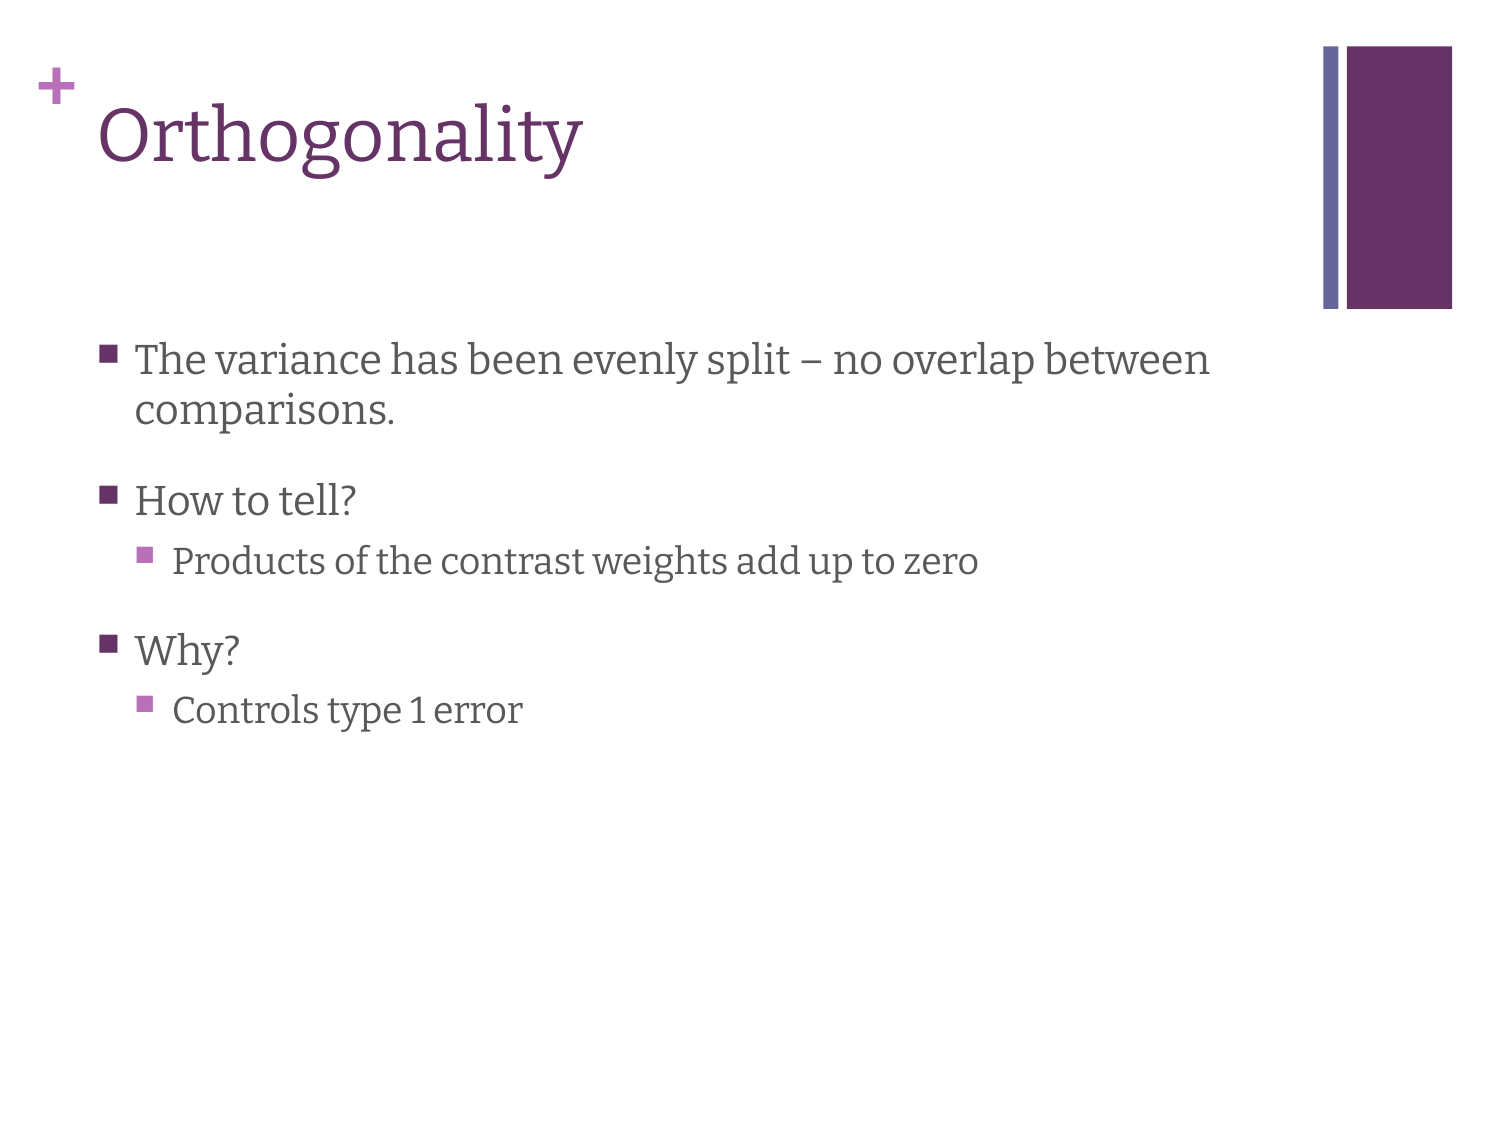

# Orthogonality
The variance has been evenly split – no overlap between comparisons.
How to tell?
Products of the contrast weights add up to zero
Why?
Controls type 1 error